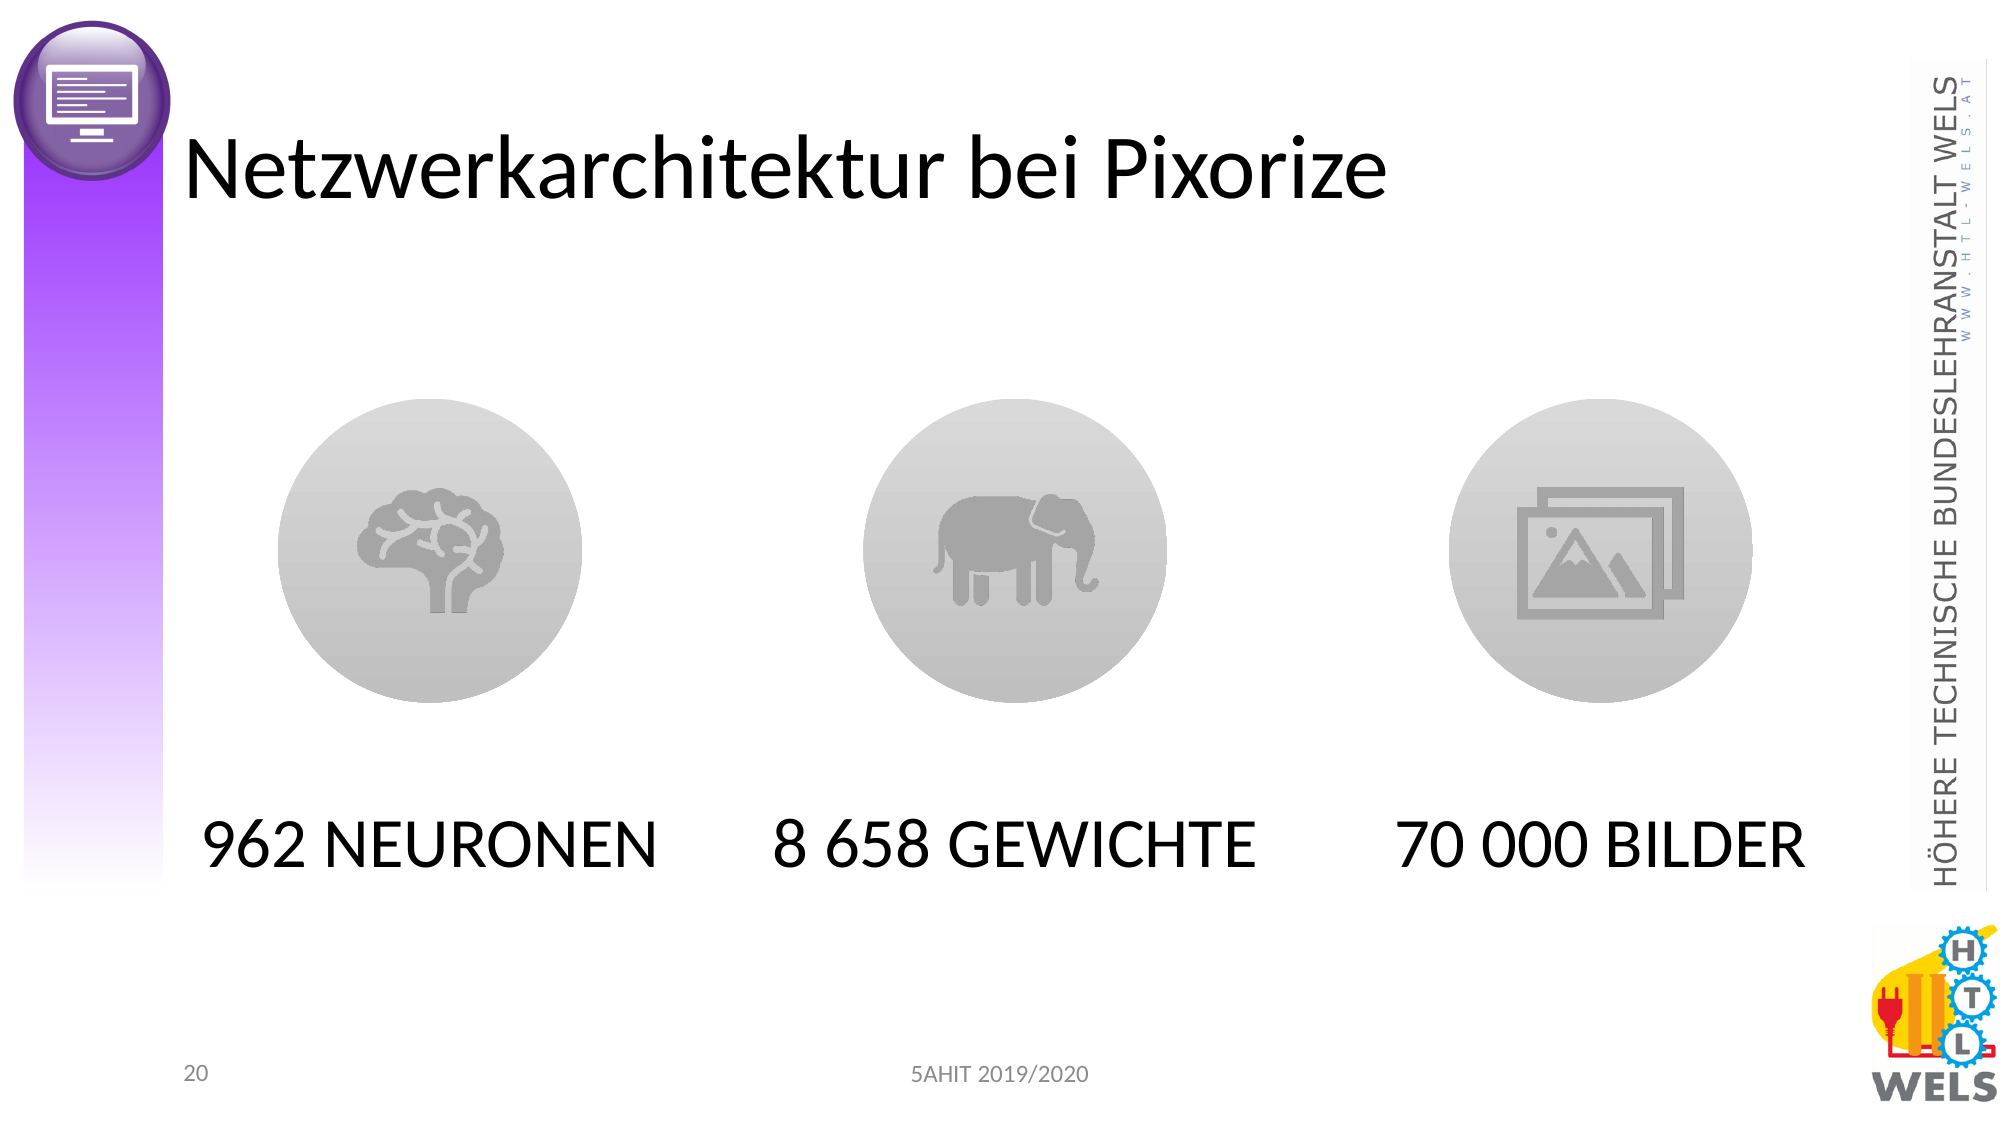

# Netzwerkarchitektur bei Pixorize
962 Neuronen
8 658 Gewichte
70 000 Bilder
20
5AHIT 2019/2020